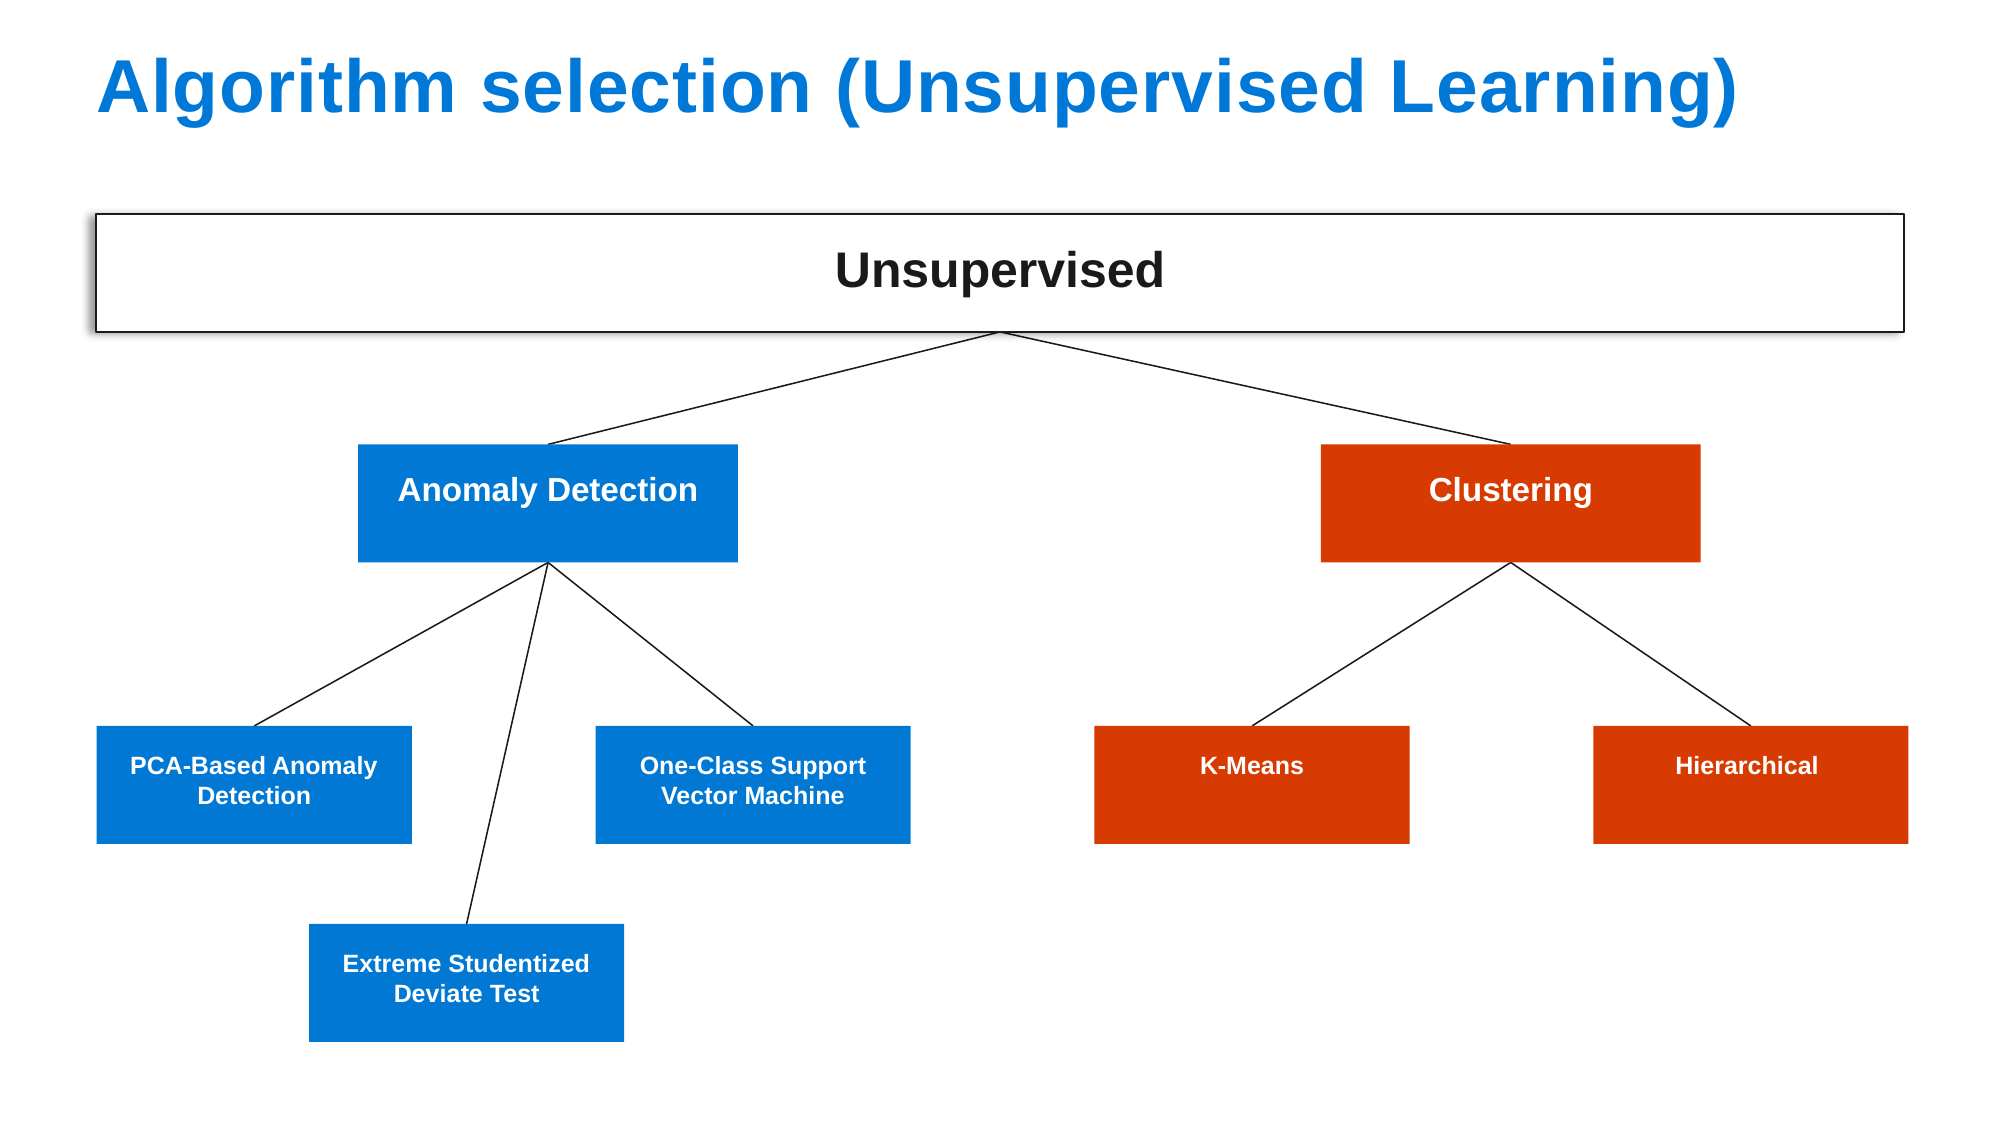

# Algorithm selection (Unsupervised Learning)
Unsupervised

Anomaly Detection

Clustering

PCA-Based Anomaly Detection

One-Class Support Vector Machine

Hierarchical

K-Means

Extreme Studentized Deviate Test